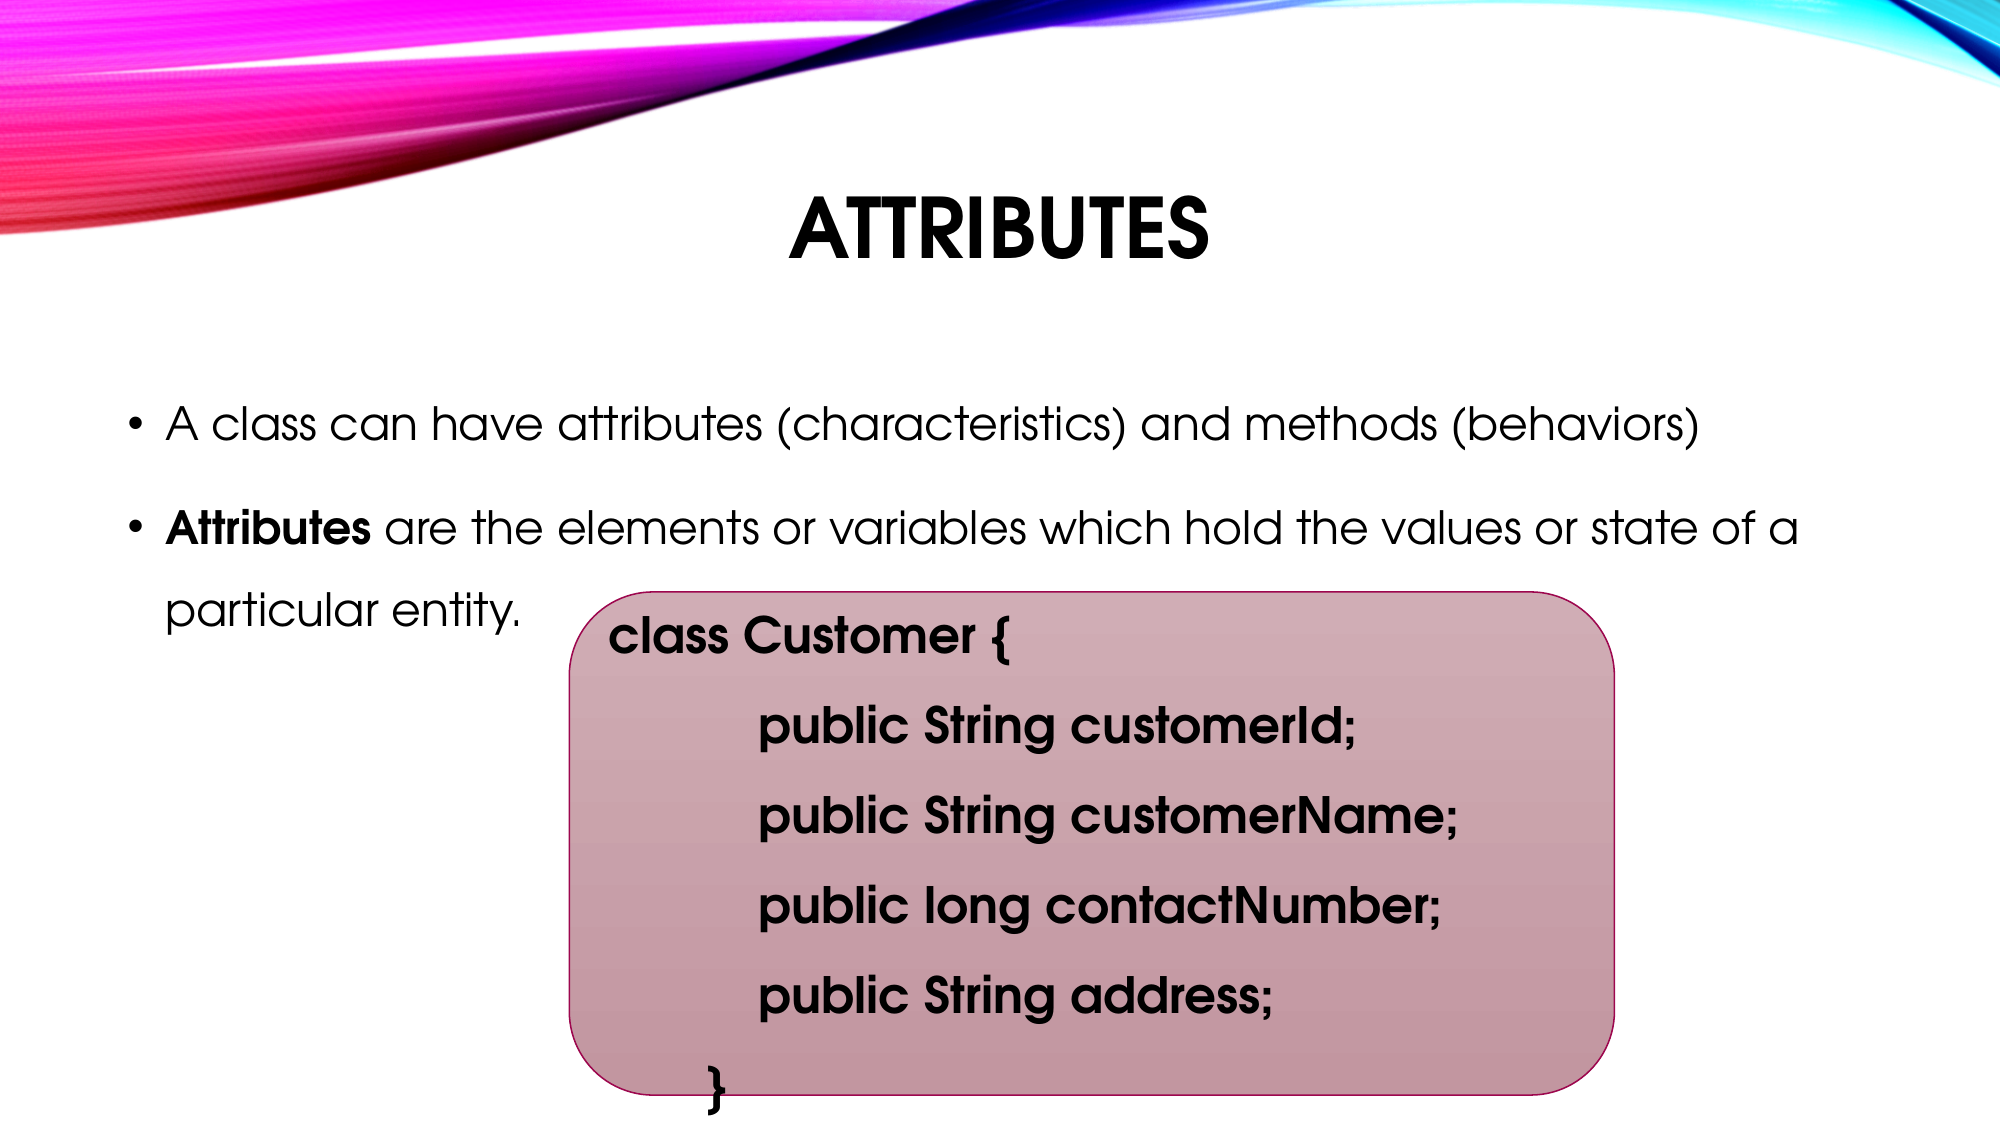

# ATTRIBUTES
A class can have attributes (characteristics) and methods (behaviors)
Attributes are the elements or variables which hold the values or state of a particular entity.

class Customer {
	public String customerId;
	public String customerName;
	public long contactNumber;
	public String address;
       }